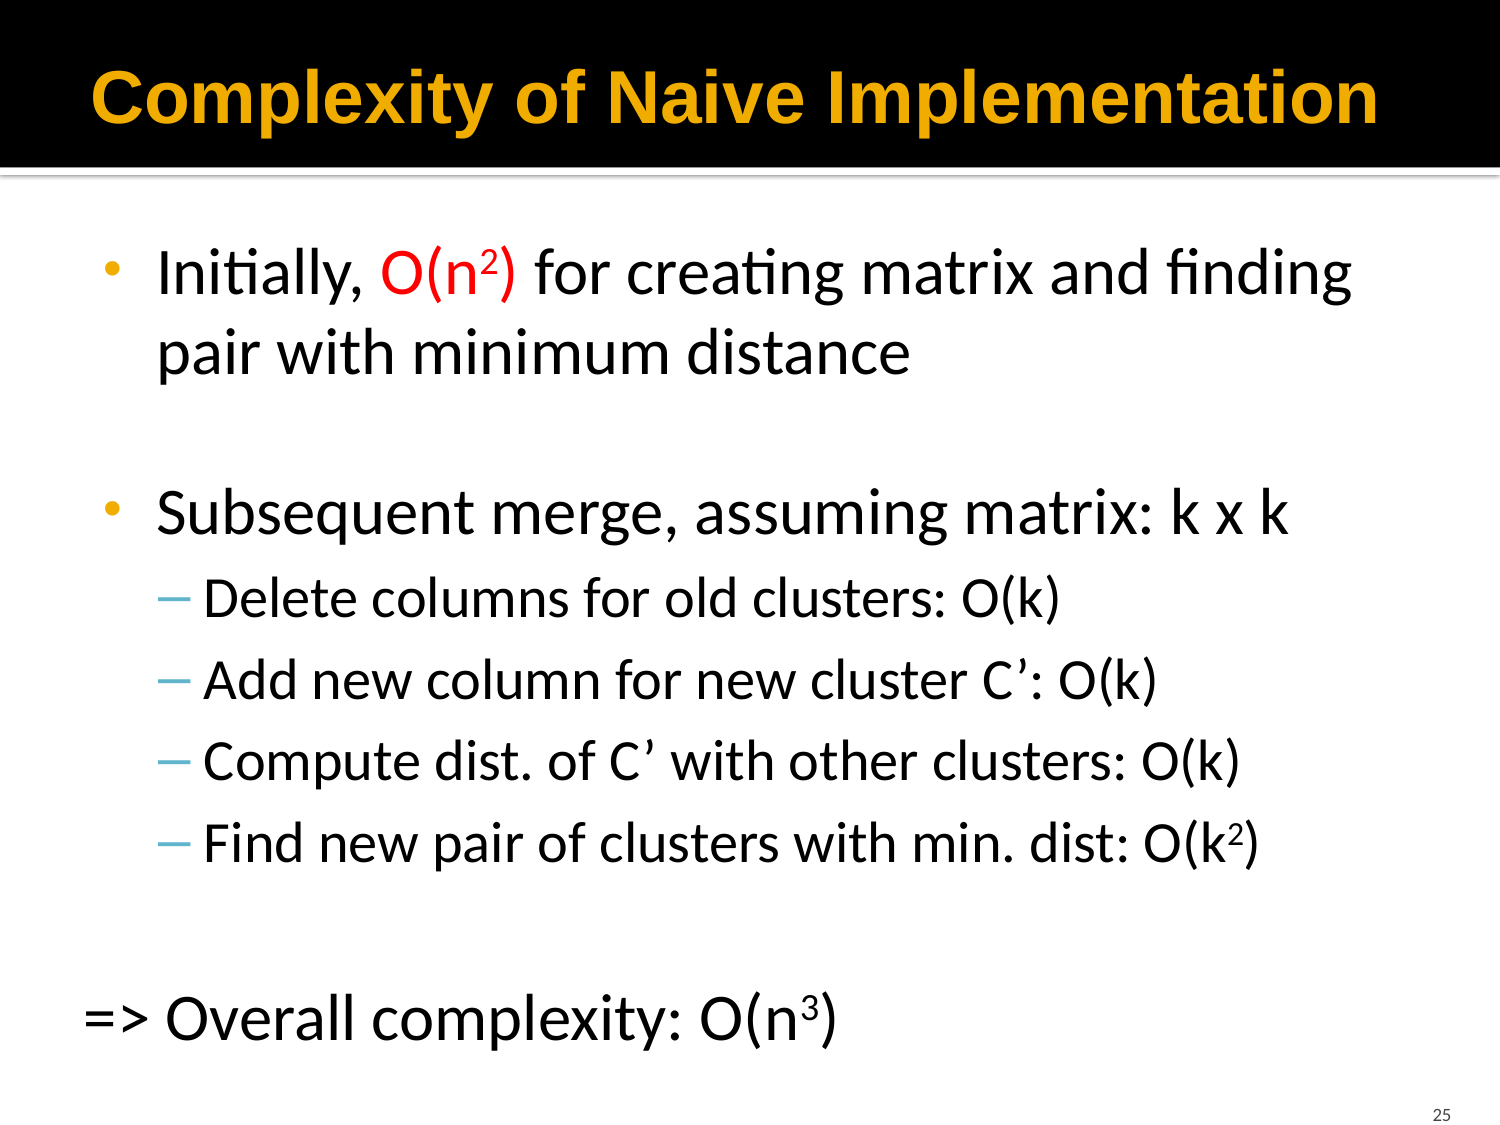

# Complexity of Naive Implementation
Initially, O(n2) for creating matrix and finding pair with minimum distance

Subsequent merge, assuming matrix: k x k
Delete columns for old clusters: O(k)
Add new column for new cluster C’: O(k)
Compute dist. of C’ with other clusters: O(k)
Find new pair of clusters with min. dist: O(k2)

=> Overall complexity: O(n3)

25